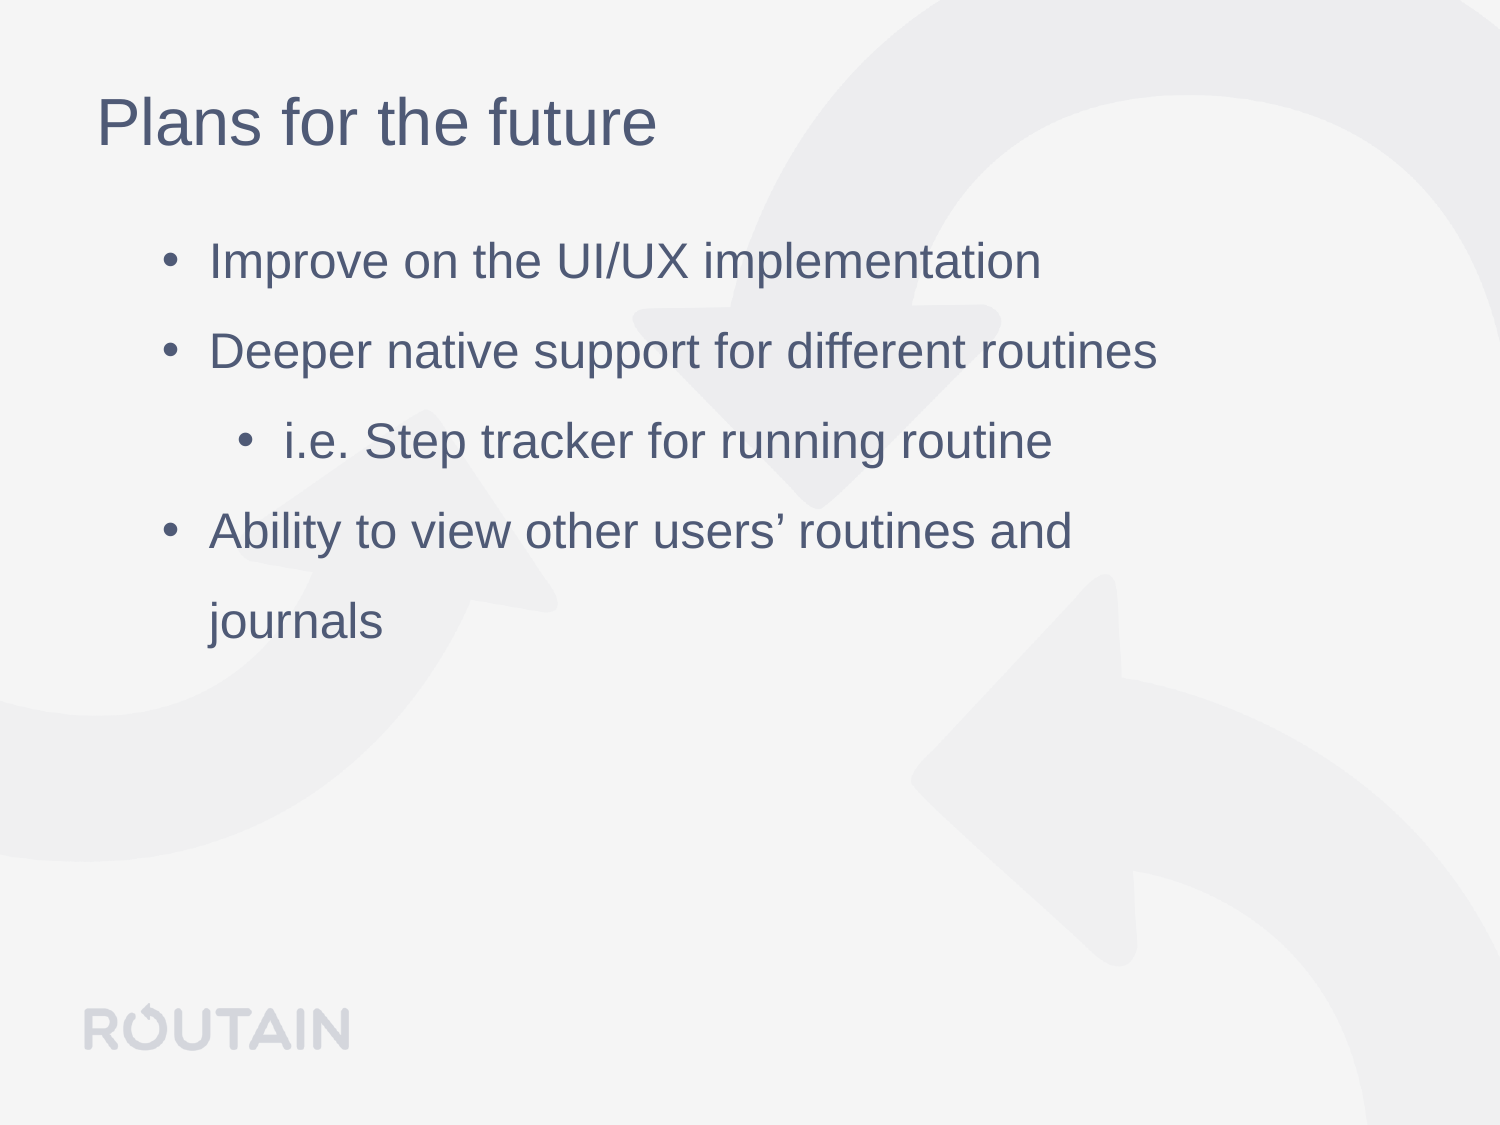

Plans for the future
Improve on the UI/UX implementation
Deeper native support for different routines
i.e. Step tracker for running routine
Ability to view other users’ routines and journals